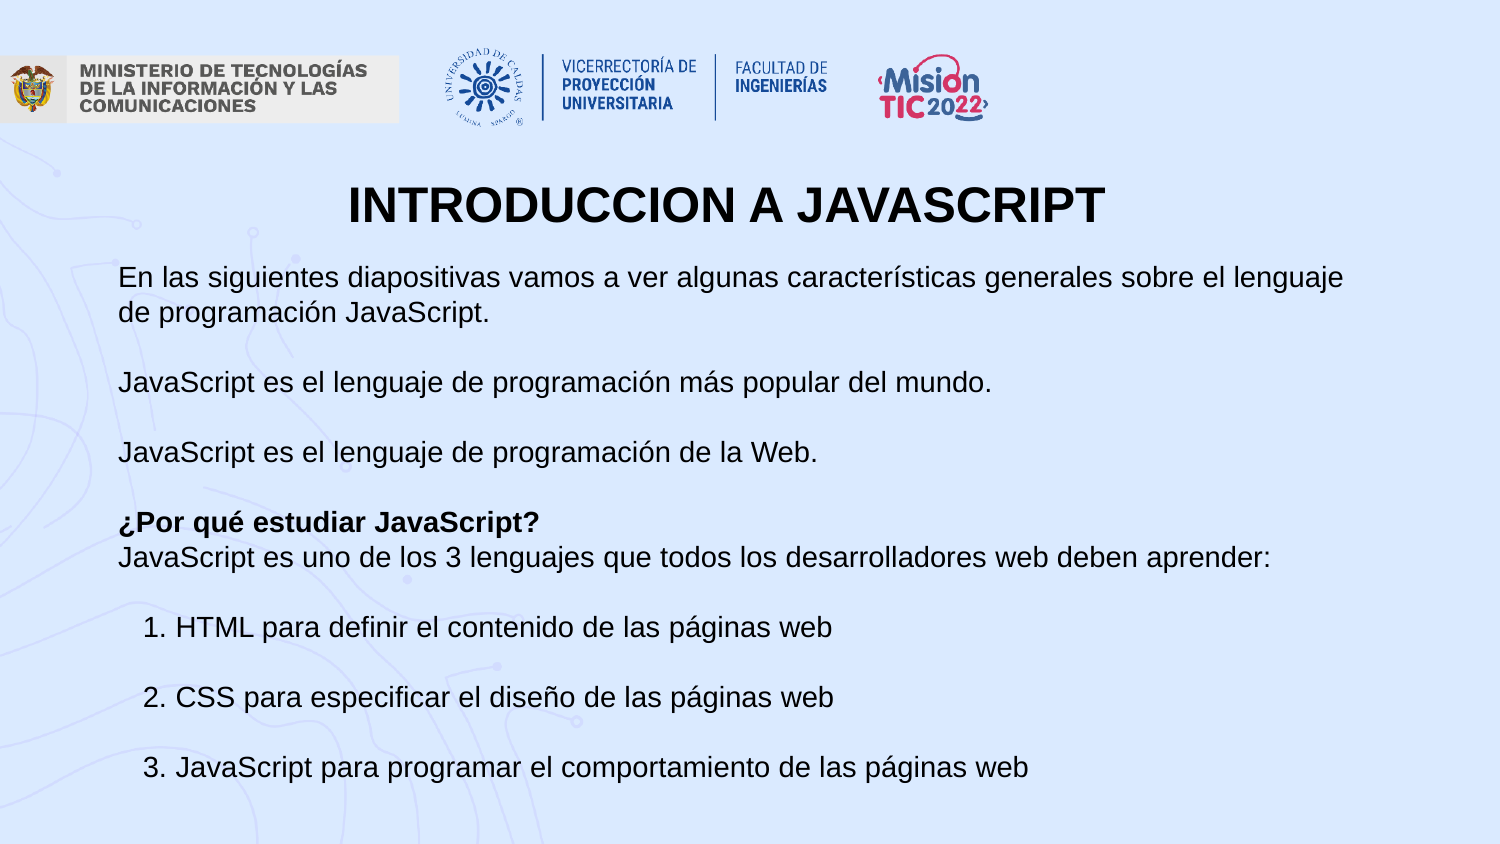

INTRODUCCION A JAVASCRIPT
En las siguientes diapositivas vamos a ver algunas características generales sobre el lenguaje de programación JavaScript.

JavaScript es el lenguaje de programación más popular del mundo.

JavaScript es el lenguaje de programación de la Web.

¿Por qué estudiar JavaScript?
JavaScript es uno de los 3 lenguajes que todos los desarrolladores web deben aprender:

   1. HTML para definir el contenido de las páginas web

   2. CSS para especificar el diseño de las páginas web

   3. JavaScript para programar el comportamiento de las páginas web